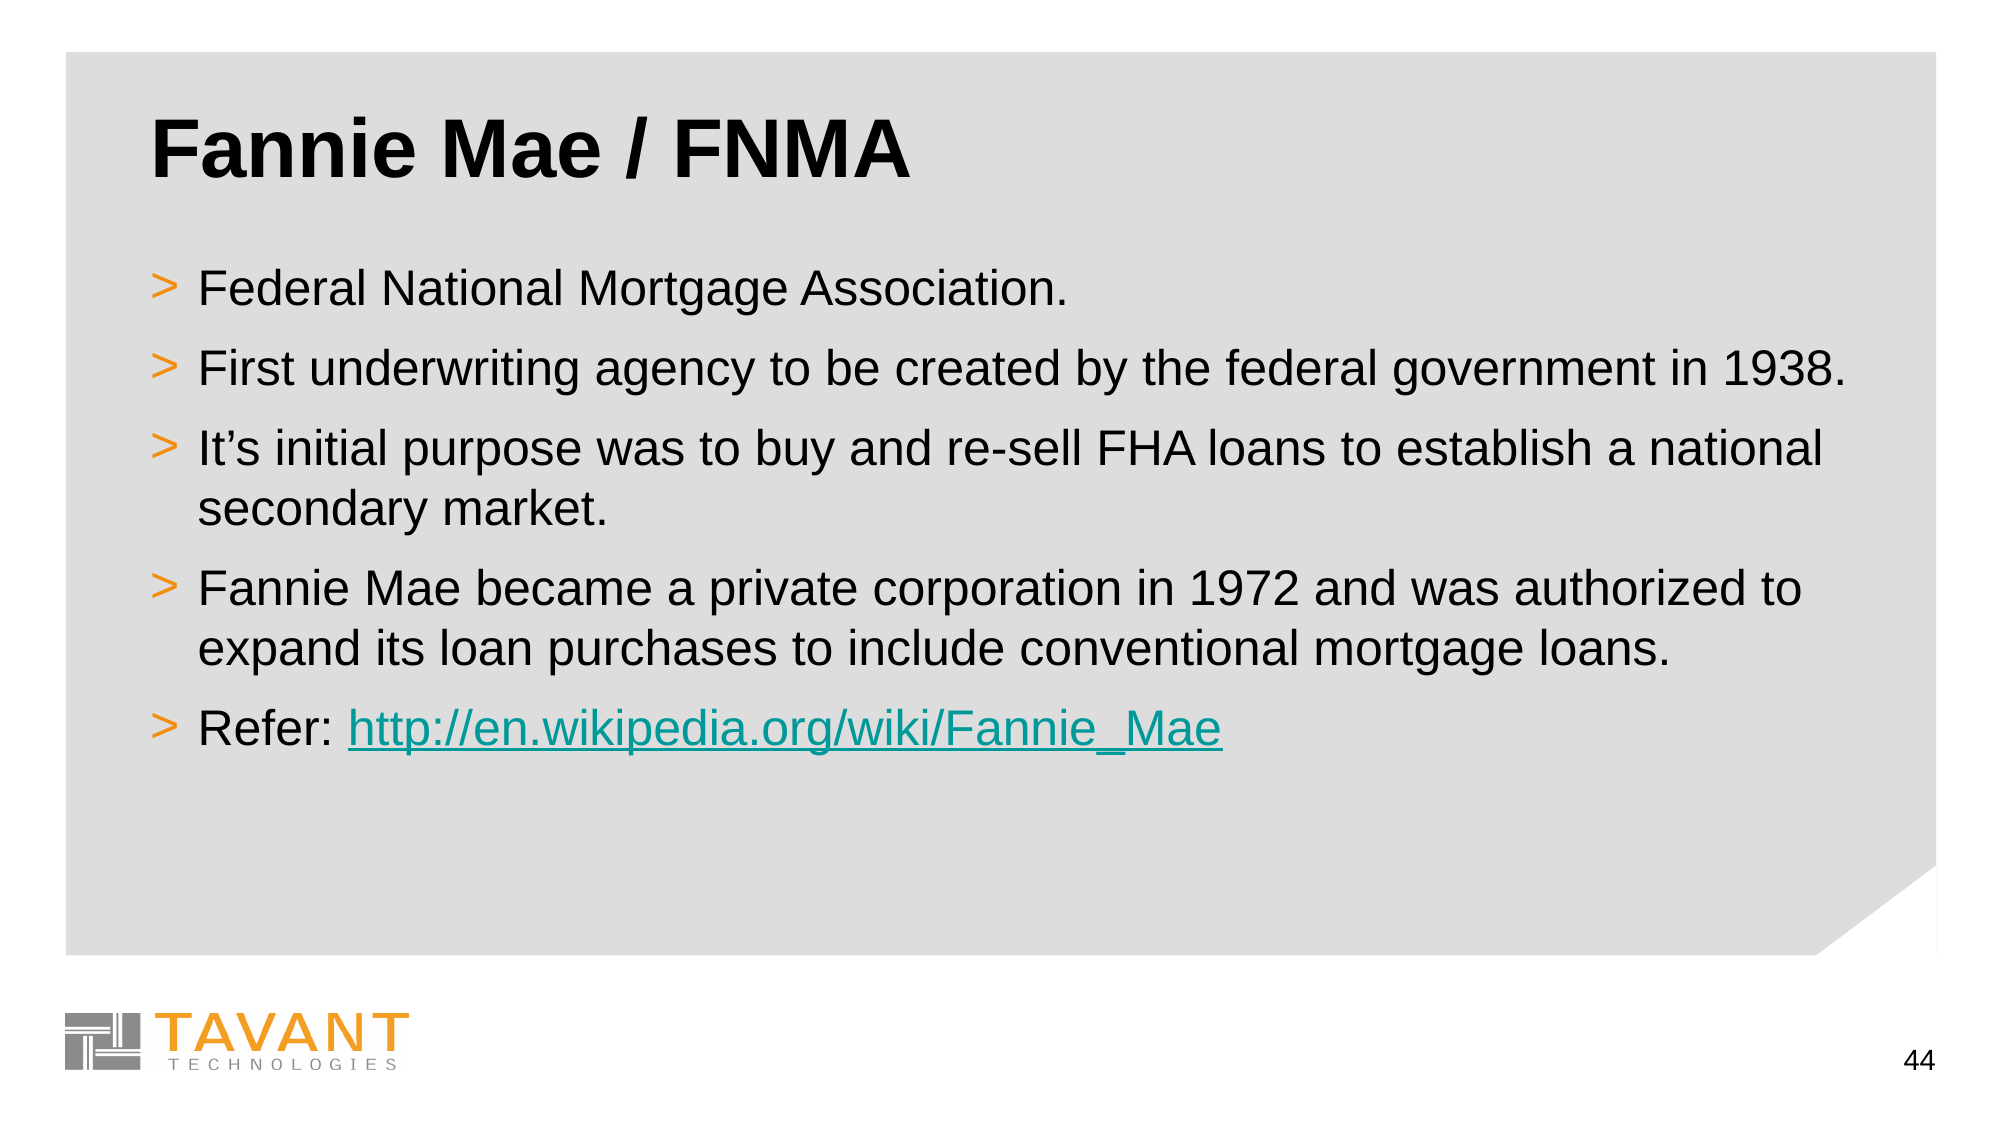

# Fannie Mae / FNMA
Federal National Mortgage Association.
First underwriting agency to be created by the federal government in 1938.
It’s initial purpose was to buy and re-sell FHA loans to establish a national secondary market.
Fannie Mae became a private corporation in 1972 and was authorized to expand its loan purchases to include conventional mortgage loans.
Refer: http://en.wikipedia.org/wiki/Fannie_Mae
44